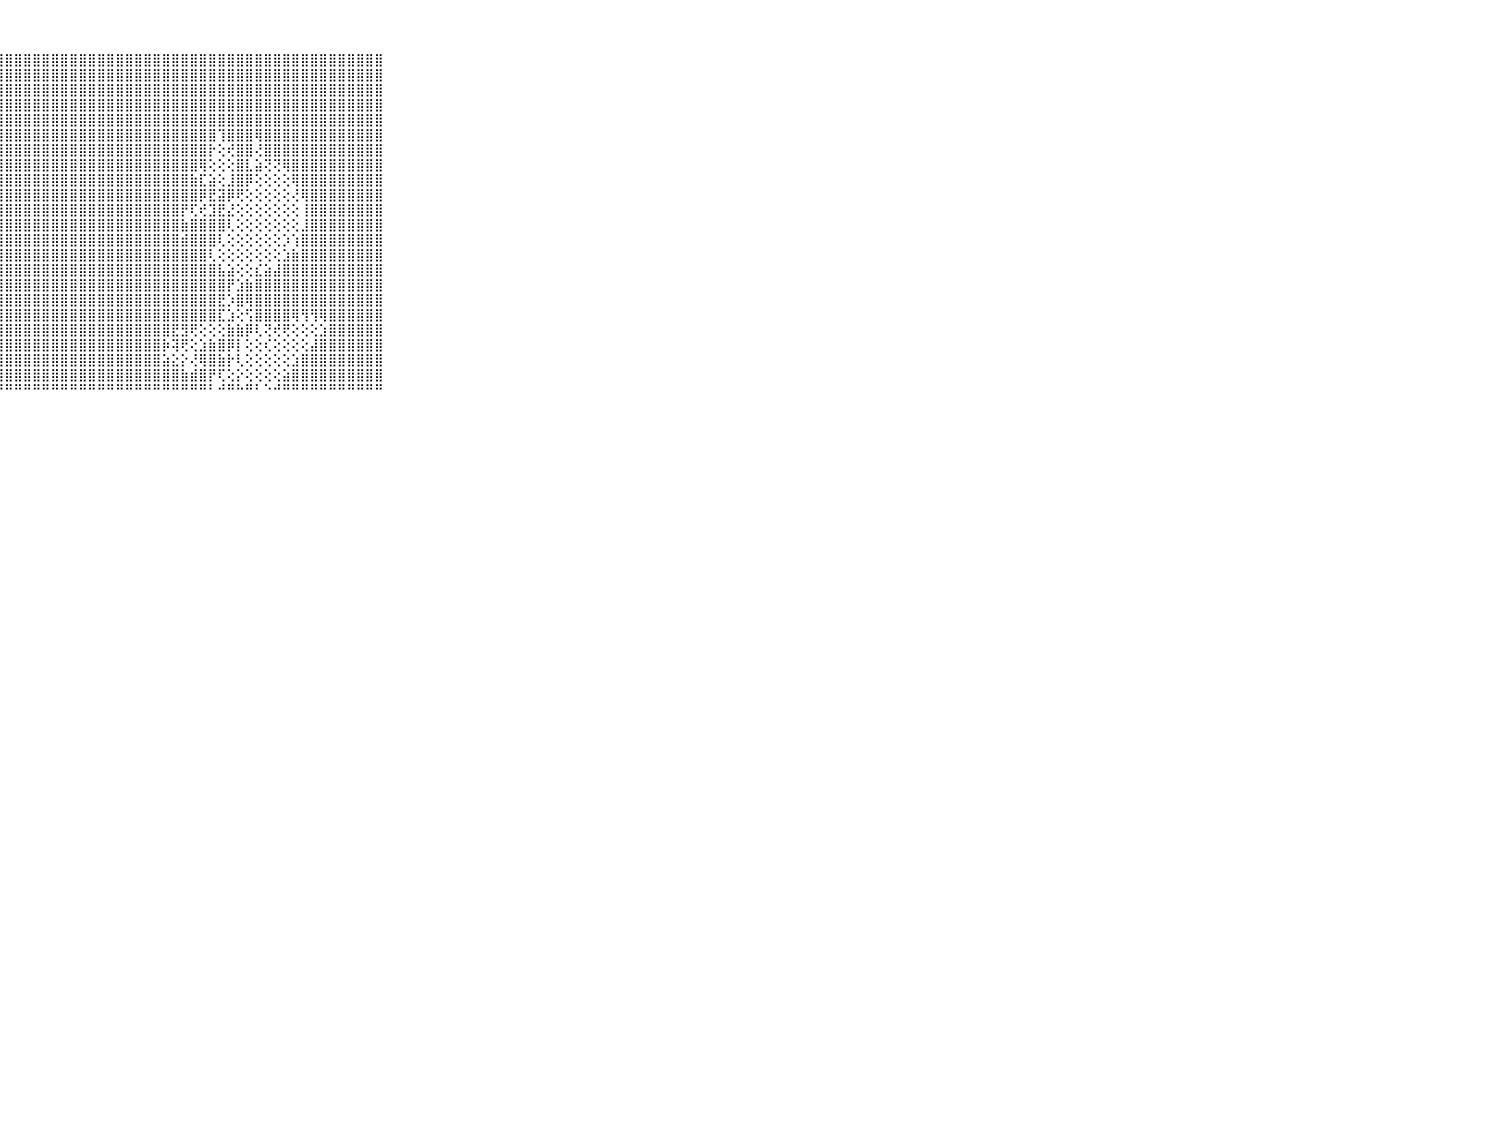

⠀⠀⠀⠀⠀⠀⠀⠀⠀⠀⠀⣿⣿⣿⣿⣿⣿⣿⣿⣿⣿⣿⣿⣿⣿⣿⣿⣿⣿⣿⣿⣿⣿⣿⣿⣿⣿⣿⣿⣿⣿⣿⣿⣿⣿⣿⣿⣿⣿⣿⣿⣿⣿⣿⣿⣿⣿⣿⣿⣿⣿⣿⣿⣿⣿⣿⣿⣿⣿⠀⠀⠀⠀⠀⠀⠀⠀⠀⠀⠀⠀
⠀⠀⠀⠀⠀⠀⠀⠀⠀⠀⠀⣿⣿⣿⣿⣿⣿⣿⣿⣿⣿⣿⣿⣿⣿⣿⣿⣿⣿⣿⣿⣿⣿⣿⣿⣿⣿⣿⣿⣿⣿⣿⣿⣿⣿⣿⣿⣿⣿⣿⣿⣿⣿⣿⣿⣿⣿⣿⣿⣿⣿⣿⣿⣿⣿⣿⣿⣿⣿⠀⠀⠀⠀⠀⠀⠀⠀⠀⠀⠀⠀
⠀⠀⠀⠀⠀⠀⠀⠀⠀⠀⠀⣿⣿⣿⣿⣿⣿⣿⣿⣿⣿⣿⣿⣿⣿⣿⣿⣿⣿⣿⣿⣿⣿⣿⣿⣿⣿⣿⣿⣿⣿⣿⣿⣿⣿⣿⣿⣿⣿⣿⣿⣿⣿⣿⣿⣿⣿⣿⣿⣿⣿⣿⣿⣿⣿⣿⣿⣿⣿⠀⠀⠀⠀⠀⠀⠀⠀⠀⠀⠀⠀
⠀⠀⠀⠀⠀⠀⠀⠀⠀⠀⠀⣿⣿⣿⣿⣿⣿⣿⣿⣿⣿⣿⣿⣿⣿⣿⣿⣿⣿⣿⣿⣿⣿⣿⣿⣿⣿⣿⣿⣿⣿⣿⣿⣿⣿⣿⣿⣿⣿⣿⣿⣿⣿⣿⣿⣿⣿⣿⣿⣿⣿⣿⣿⣿⣿⣿⣿⣿⣿⠀⠀⠀⠀⠀⠀⠀⠀⠀⠀⠀⠀
⠀⠀⠀⠀⠀⠀⠀⠀⠀⠀⠀⣿⣿⣿⣿⣿⣿⣿⣿⣿⣿⣿⣿⣿⣿⣿⣿⣿⣿⣿⣿⣿⣿⣿⣿⣿⣿⣿⣿⣿⣿⣿⣿⣿⣿⣿⣿⣿⣿⣿⣿⣿⣿⣿⣿⣿⣿⣿⣿⣿⣿⣿⣿⣿⣿⣿⣿⣿⣿⠀⠀⠀⠀⠀⠀⠀⠀⠀⠀⠀⠀
⠀⠀⠀⠀⠀⠀⠀⠀⠀⠀⠀⣿⣿⣿⣿⣿⣿⣿⣿⣿⣿⣿⣿⣿⣿⣿⣿⣿⣿⣿⣿⣿⣿⣿⣿⣿⣿⣿⣿⣿⣿⣿⣿⣿⣿⣿⣿⣿⣿⣿⣿⢹⣿⣿⣿⢿⣿⣿⣿⣿⣿⣿⣿⣿⣿⣿⣿⣿⣿⠀⠀⠀⠀⠀⠀⠀⠀⠀⠀⠀⠀
⠀⠀⠀⠀⠀⠀⠀⠀⠀⠀⠀⣿⣿⣿⣿⣿⣿⣿⣿⣿⣿⣿⣿⣿⣿⣿⣿⣿⣿⣿⣿⣿⣿⣿⣿⣿⣿⣿⣿⣿⣿⣿⣿⣿⣿⣿⣿⣿⣿⣿⡗⢕⢞⣿⣿⢜⣿⣿⣿⣿⣿⣿⣿⣿⣿⣿⣿⣿⣿⠀⠀⠀⠀⠀⠀⠀⠀⠀⠀⠀⠀
⠀⠀⠀⠀⠀⠀⠀⠀⠀⠀⠀⣿⣿⣿⣿⣿⣿⣿⣿⣿⣿⣿⣿⣿⣿⣿⣿⣿⣿⣿⣿⣿⣿⣿⣿⣿⣿⣿⣿⣿⣿⣿⣿⣿⣿⣿⣿⣿⣿⢿⢕⢕⢕⣿⣇⣵⢝⢝⢿⣿⣿⣿⣿⣿⣿⣿⣿⣿⣿⠀⠀⠀⠀⠀⠀⠀⠀⠀⠀⠀⠀
⠀⠀⠀⠀⠀⠀⠀⠀⠀⠀⠀⣿⣿⣿⣿⣿⣿⣿⣿⣿⣿⣿⣿⣿⣿⣿⣿⣿⣿⣿⣿⣿⣿⣿⣿⣿⣿⣿⣿⣿⣿⣿⣿⣿⣿⣿⣿⣿⣷⣏⣵⢕⣸⣿⡿⢕⢕⢕⢕⢿⣿⣿⣿⣿⣿⣿⣿⣿⣿⠀⠀⠀⠀⠀⠀⠀⠀⠀⠀⠀⠀
⠀⠀⠀⠀⠀⠀⠀⠀⠀⠀⠀⣿⣿⣿⣿⣿⣿⣿⣿⣿⣿⣿⣿⣿⣿⣿⣿⣿⣿⣿⣿⣿⣿⣿⣿⣿⣿⣿⣿⣿⣿⣿⣿⣿⣿⣿⣿⣿⣿⡿⣟⣽⡿⢟⢕⢕⢕⢕⢕⢜⢿⣿⣿⣿⣿⣿⣿⣿⣿⠀⠀⠀⠀⠀⠀⠀⠀⠀⠀⠀⠀
⠀⠀⠀⠀⠀⠀⠀⠀⠀⠀⠀⣿⣿⣿⣿⣿⣿⣿⣿⣿⣿⣿⣿⣿⣿⣿⣿⣿⣿⣿⣿⣿⣿⣿⣿⣿⣿⣿⣿⣿⣿⣿⣿⣿⣿⣿⣿⡟⢏⢞⣹⣟⣜⢕⢕⢕⢕⢕⢕⢕⢸⣿⣿⣿⣿⣿⣿⣿⣿⠀⠀⠀⠀⠀⠀⠀⠀⠀⠀⠀⠀
⠀⠀⠀⠀⠀⠀⠀⠀⠀⠀⠀⣿⣿⣿⣿⣿⣿⣿⣿⣿⣿⣿⣿⣿⣿⣿⣿⣿⣿⣿⣿⣿⣿⣿⣿⣿⣿⣿⣿⣿⣿⣿⣿⣿⣿⣿⣿⣷⣿⣿⣿⣿⢇⢕⢕⢕⢕⢕⢕⢕⣸⣿⣿⣿⣿⣿⣿⣿⣿⠀⠀⠀⠀⠀⠀⠀⠀⠀⠀⠀⠀
⠀⠀⠀⠀⠀⠀⠀⠀⠀⠀⠀⣿⣿⣿⣿⣿⣿⣿⣿⣿⣿⣿⣿⣿⣿⣿⣿⣿⣿⣿⣿⣿⣿⣿⣿⣿⣿⣿⣿⣿⣿⣿⣿⣿⣿⣿⣿⣾⣿⣿⣿⢇⢕⢕⢕⢕⢕⢕⡱⢱⣿⣿⣿⣿⣿⣿⣿⣿⣿⠀⠀⠀⠀⠀⠀⠀⠀⠀⠀⠀⠀
⠀⠀⠀⠀⠀⠀⠀⠀⠀⠀⠀⣿⣿⣿⣿⣿⣿⣿⣿⣿⣿⣿⣿⣿⣿⣿⣿⣿⣿⣿⣿⣿⣿⣿⣿⣿⣿⣿⣿⣿⣿⣿⣿⣿⣿⣿⣿⣿⣿⣿⢇⢕⢕⢕⢕⢕⢕⢕⣱⣷⣿⣿⣿⣿⣿⣿⣿⣿⣿⠀⠀⠀⠀⠀⠀⠀⠀⠀⠀⠀⠀
⠀⠀⠀⠀⠀⠀⠀⠀⠀⠀⠀⣿⣿⣿⣿⣿⣿⣿⣿⣿⣿⣿⣿⣿⣿⣿⣿⣿⣿⣿⣿⣿⣿⣿⣿⣿⣿⣿⣿⣿⣿⣿⣿⣿⣿⣿⣿⣿⣿⣿⣿⣧⣵⢕⢕⣎⣵⣼⣿⣿⣿⣿⣿⣿⣿⣿⣿⣿⣿⠀⠀⠀⠀⠀⠀⠀⠀⠀⠀⠀⠀
⠀⠀⠀⠀⠀⠀⠀⠀⠀⠀⠀⣿⣿⣿⣿⣿⣿⣿⣿⣿⣿⣿⣿⣿⣿⣿⣿⣿⣿⣿⣿⣿⣿⣿⣿⣿⣿⣿⣿⣿⣿⣿⣿⣿⣿⣿⣿⣿⣿⣿⣿⣿⡟⣱⣷⣿⣿⣿⣿⣿⣿⣿⣿⣿⣿⣿⣿⣿⣿⠀⠀⠀⠀⠀⠀⠀⠀⠀⠀⠀⠀
⠀⠀⠀⠀⠀⠀⠀⠀⠀⠀⠀⣿⣿⣿⣿⣿⣿⣿⣿⣿⣿⣿⣿⣿⣿⣿⣿⣿⣿⣿⣿⣿⣿⣿⣿⣿⣿⣿⣿⣿⣿⣿⣿⣿⣿⣿⣿⣿⣿⣿⣿⣟⡱⣿⢿⣿⣿⣿⣿⣿⣿⣿⣿⣿⣿⣿⣿⣿⣿⠀⠀⠀⠀⠀⠀⠀⠀⠀⠀⠀⠀
⠀⠀⠀⠀⠀⠀⠀⠀⠀⠀⠀⣿⣿⣿⣿⣿⣿⣿⣿⣿⣿⣿⣿⣿⣿⣿⣿⣿⣿⣿⣿⣿⣿⣿⣿⣿⣿⣿⣿⣿⣿⣿⣿⣿⣿⣿⣿⣿⣿⣿⣿⣏⣱⢕⢫⣿⣿⣿⣿⢿⢻⢻⢿⣿⣿⣿⣿⣿⣿⠀⠀⠀⠀⠀⠀⠀⠀⠀⠀⠀⠀
⠀⠀⠀⠀⠀⠀⠀⠀⠀⠀⠀⣿⣿⣿⣿⣿⣿⣿⣿⣿⣿⣿⣿⣿⣿⣿⣿⣿⣿⣿⣿⣿⣿⣿⣿⣿⣿⣿⣿⣿⣿⣿⣿⣿⣿⣿⣟⣻⢟⢕⢕⢕⣷⣷⡿⢇⢝⢞⢟⢕⢕⢕⣱⣿⣿⣿⣿⣿⣿⠀⠀⠀⠀⠀⠀⠀⠀⠀⠀⠀⠀
⠀⠀⠀⠀⠀⠀⠀⠀⠀⠀⠀⣿⣿⣿⣿⣿⣿⣿⣿⣿⣿⣿⣿⣿⣿⣿⣿⣿⣿⣿⣿⣿⣿⣿⣿⣿⣿⣿⣿⣿⣿⣿⣿⣿⣿⡷⢽⢟⢕⣱⣷⣿⡿⡇⢕⢕⢎⢕⢕⢕⢕⣼⣿⣿⣿⣿⣿⣿⣿⠀⠀⠀⠀⠀⠀⠀⠀⠀⠀⠀⠀
⠀⠀⠀⠀⠀⠀⠀⠀⠀⠀⠀⣿⣿⣿⣿⣿⣿⣿⣿⣿⣿⣿⣿⣿⣿⣿⣿⣿⣿⣿⣿⣿⣿⣿⣿⣿⣿⣿⣿⣿⣿⣿⣿⣿⣿⣵⣕⡕⢜⢿⣿⣷⡗⢇⢕⢕⢕⢕⢕⣱⣿⣿⣿⣿⣿⣿⣿⣿⣿⠀⠀⠀⠀⠀⠀⠀⠀⠀⠀⠀⠀
⠀⠀⠀⠀⠀⠀⠀⠀⠀⠀⠀⣿⣿⣿⣿⣿⣿⣿⣿⣿⣿⣿⣿⣿⣿⣿⣿⣿⣿⣿⣿⣿⣿⣿⣿⣿⣿⣿⣿⣿⣿⣿⣿⣿⣿⣿⣿⣷⣾⣿⡟⢏⢕⡕⢕⢕⢕⢕⣵⣿⣿⣿⣿⣿⣿⣿⣿⣿⣿⠀⠀⠀⠀⠀⠀⠀⠀⠀⠀⠀⠀
⠀⠀⠀⠀⠀⠀⠀⠀⠀⠀⠀⠛⠛⠛⠛⠛⠛⠛⠛⠛⠛⠛⠛⠛⠛⠛⠛⠛⠛⠛⠛⠛⠛⠛⠛⠛⠛⠛⠛⠛⠛⠛⠛⠛⠛⠛⠛⠛⠛⠛⠃⠚⠛⠓⠛⠃⠑⠚⠛⠛⠛⠛⠛⠛⠛⠛⠛⠛⠛⠀⠀⠀⠀⠀⠀⠀⠀⠀⠀⠀⠀